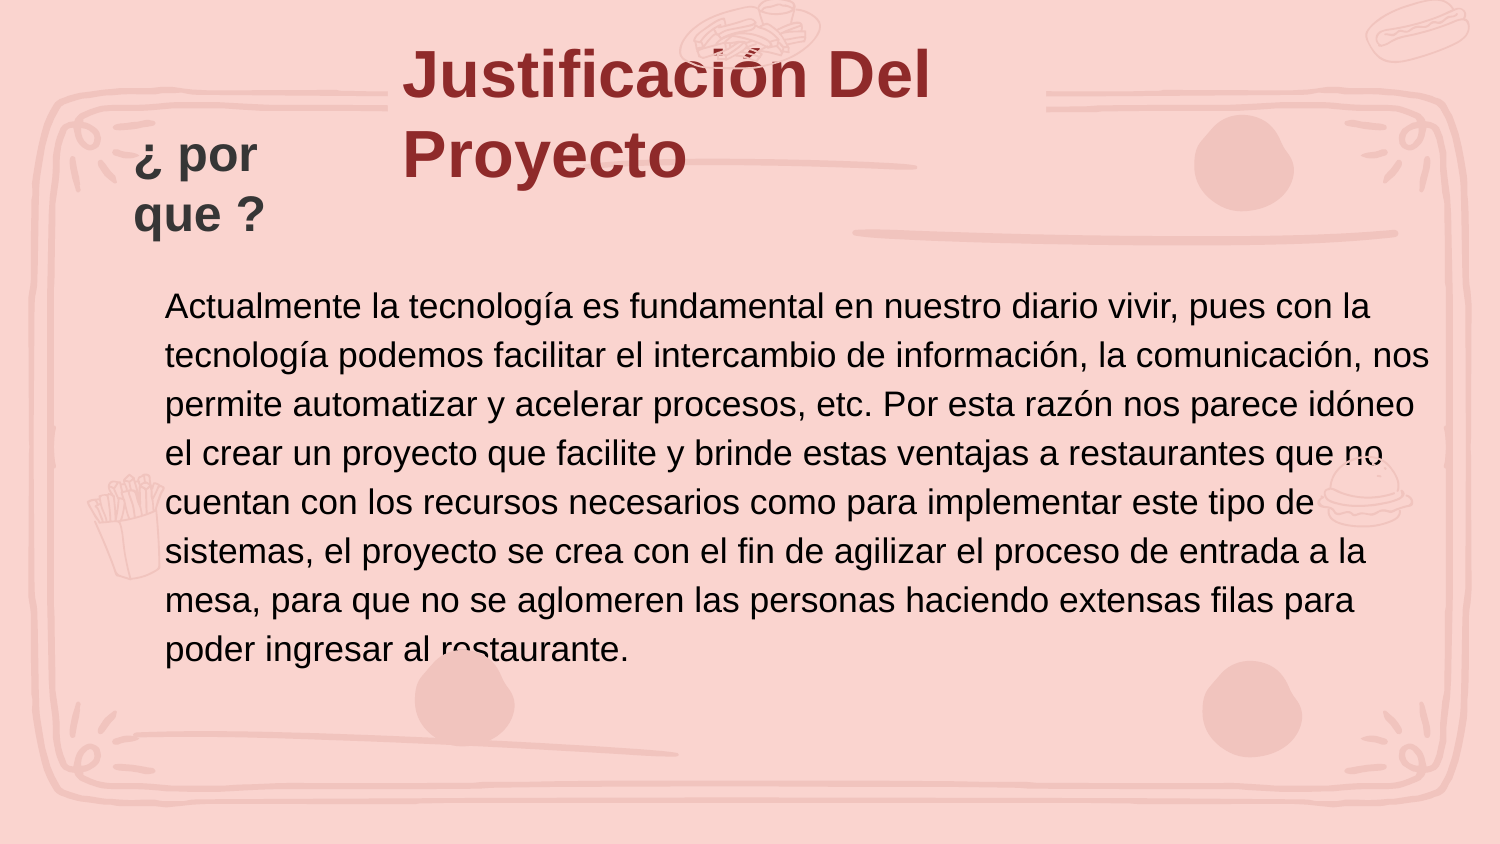

Justificación Del Proyecto
HAMBURGER....

¿ por que ?

# Actualmente la tecnología es fundamental en nuestro diario vivir, pues con la tecnología podemos facilitar el intercambio de información, la comunicación, nos permite automatizar y acelerar procesos, etc. Por esta razón nos parece idóneo el crear un proyecto que facilite y brinde estas ventajas a restaurantes que no cuentan con los recursos necesarios como para implementar este tipo de sistemas, el proyecto se crea con el fin de agilizar el proceso de entrada a la mesa, para que no se aglomeren las personas haciendo extensas filas para poder ingresar al restaurante.